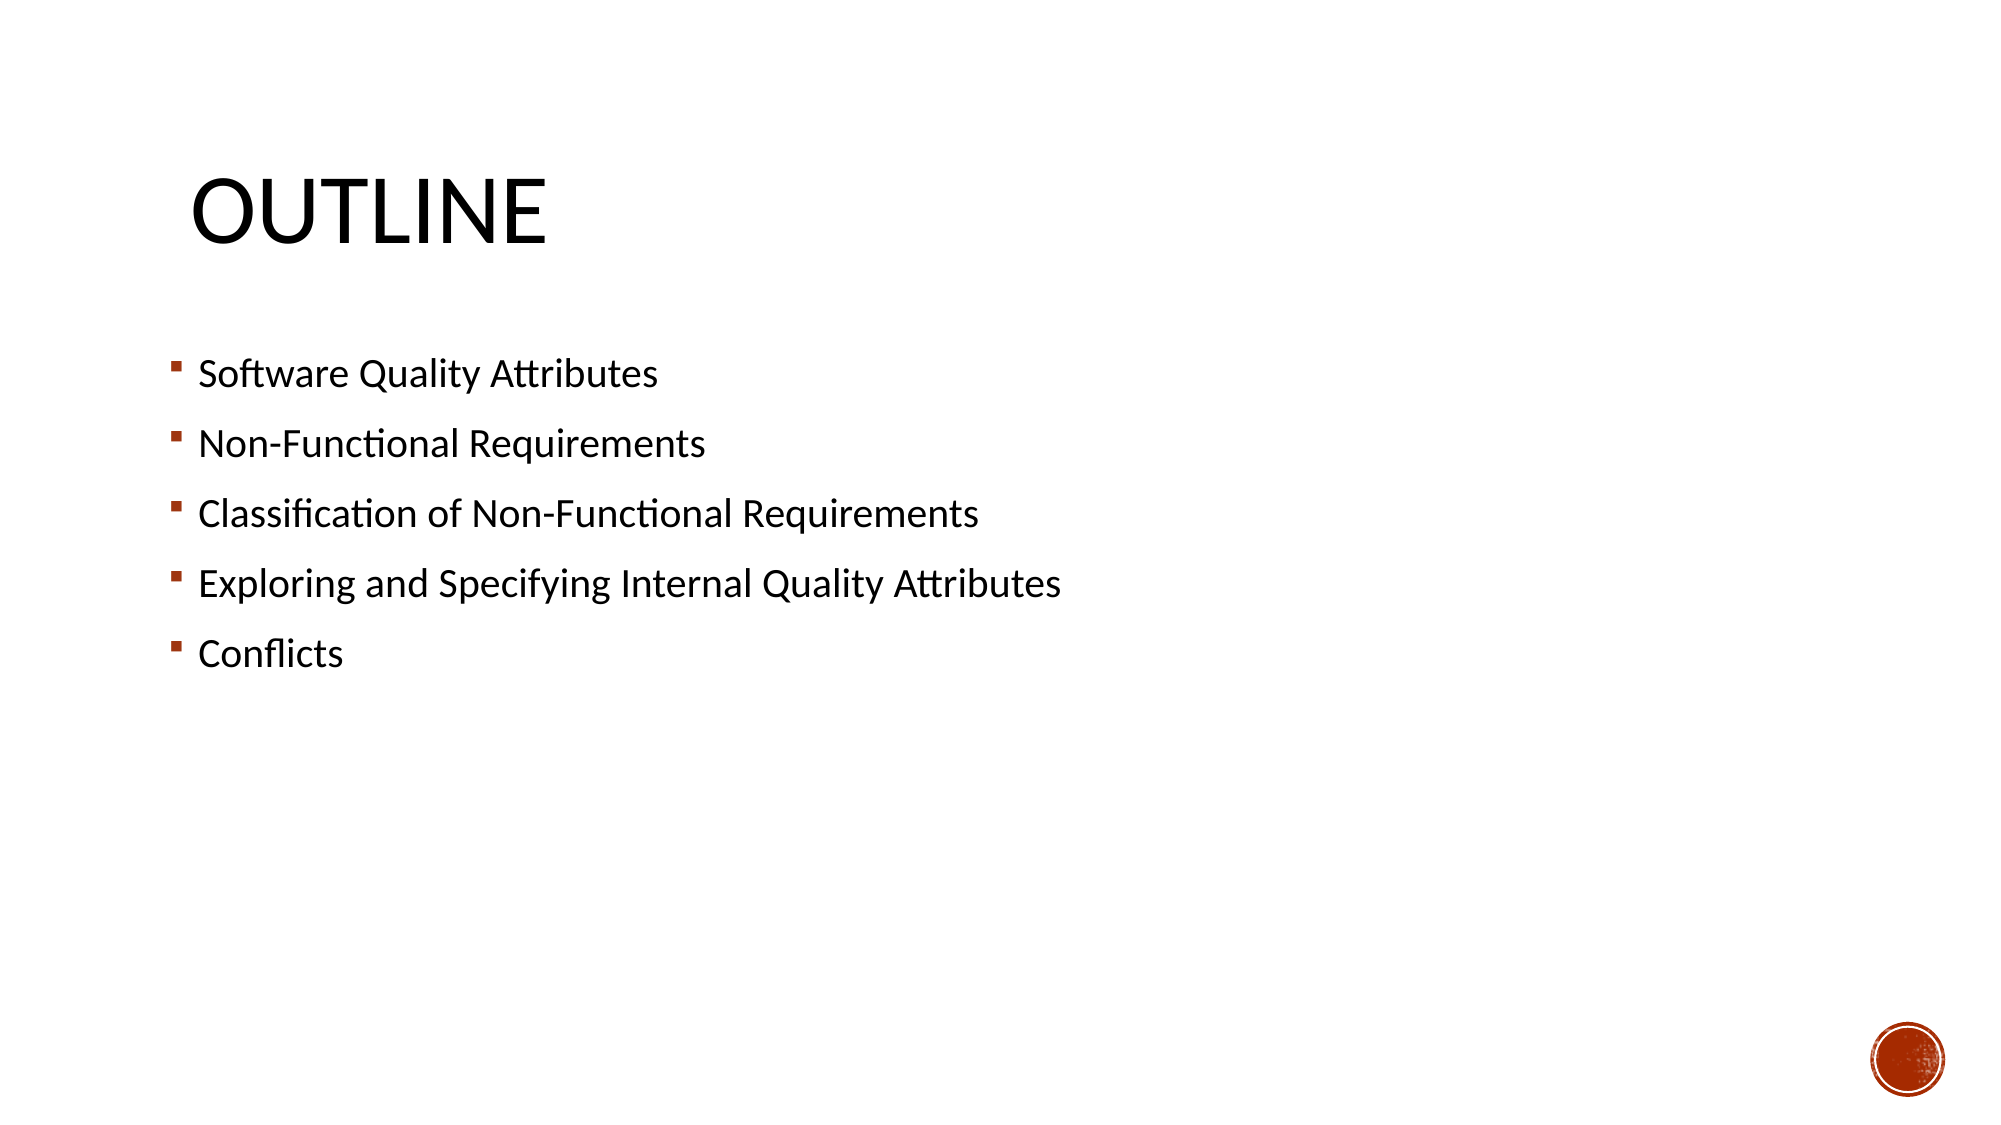

# Outline
Software Quality Attributes
Non-Functional Requirements
Classification of Non-Functional Requirements
Exploring and Specifying Internal Quality Attributes
Conflicts